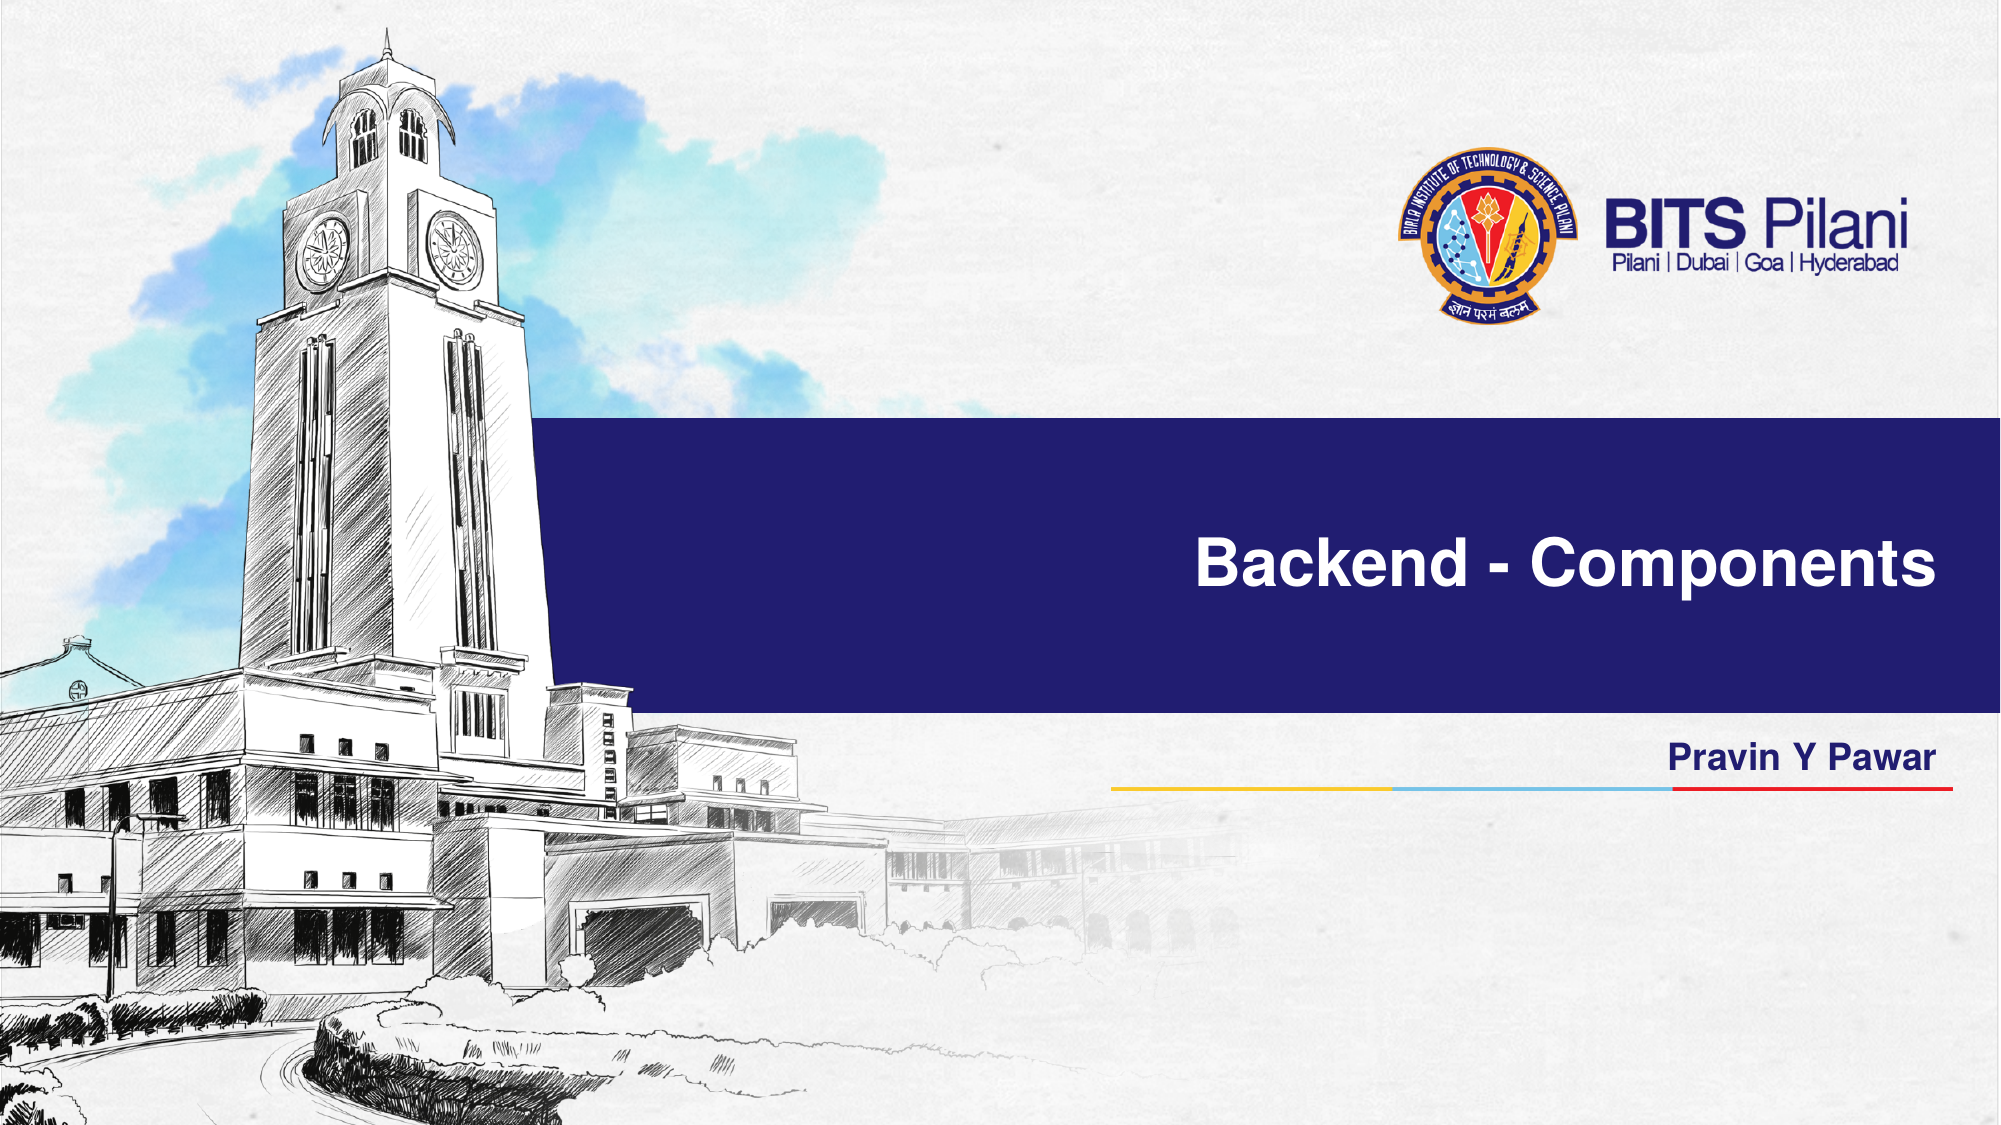

# Backend - Components
Pravin Y Pawar